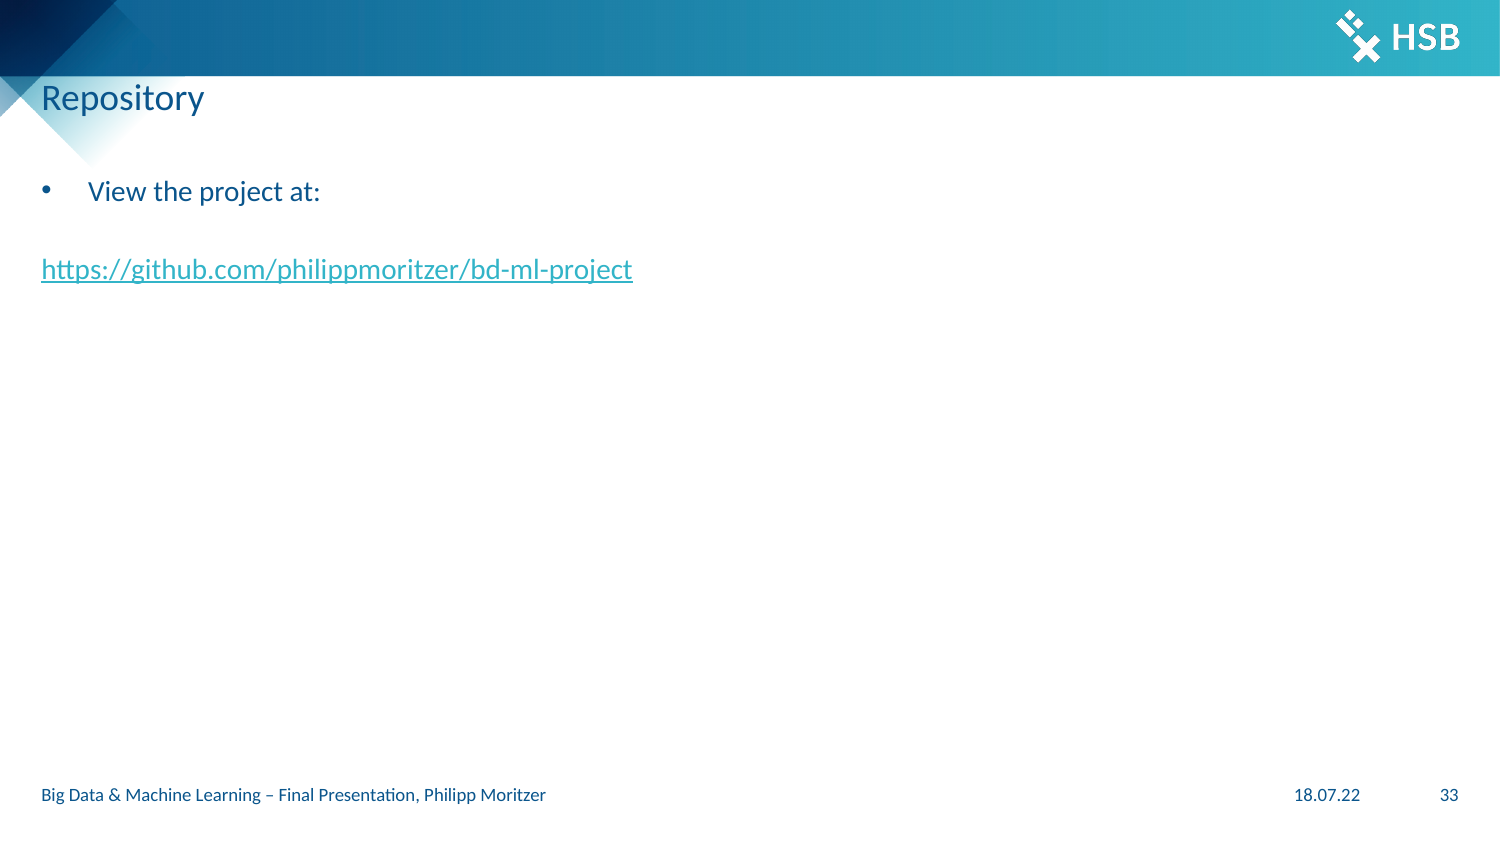

# Repository
View the project at:

https://github.com/philippmoritzer/bd-ml-project
Big Data & Machine Learning – Final Presentation, Philipp Moritzer
18.07.22
33